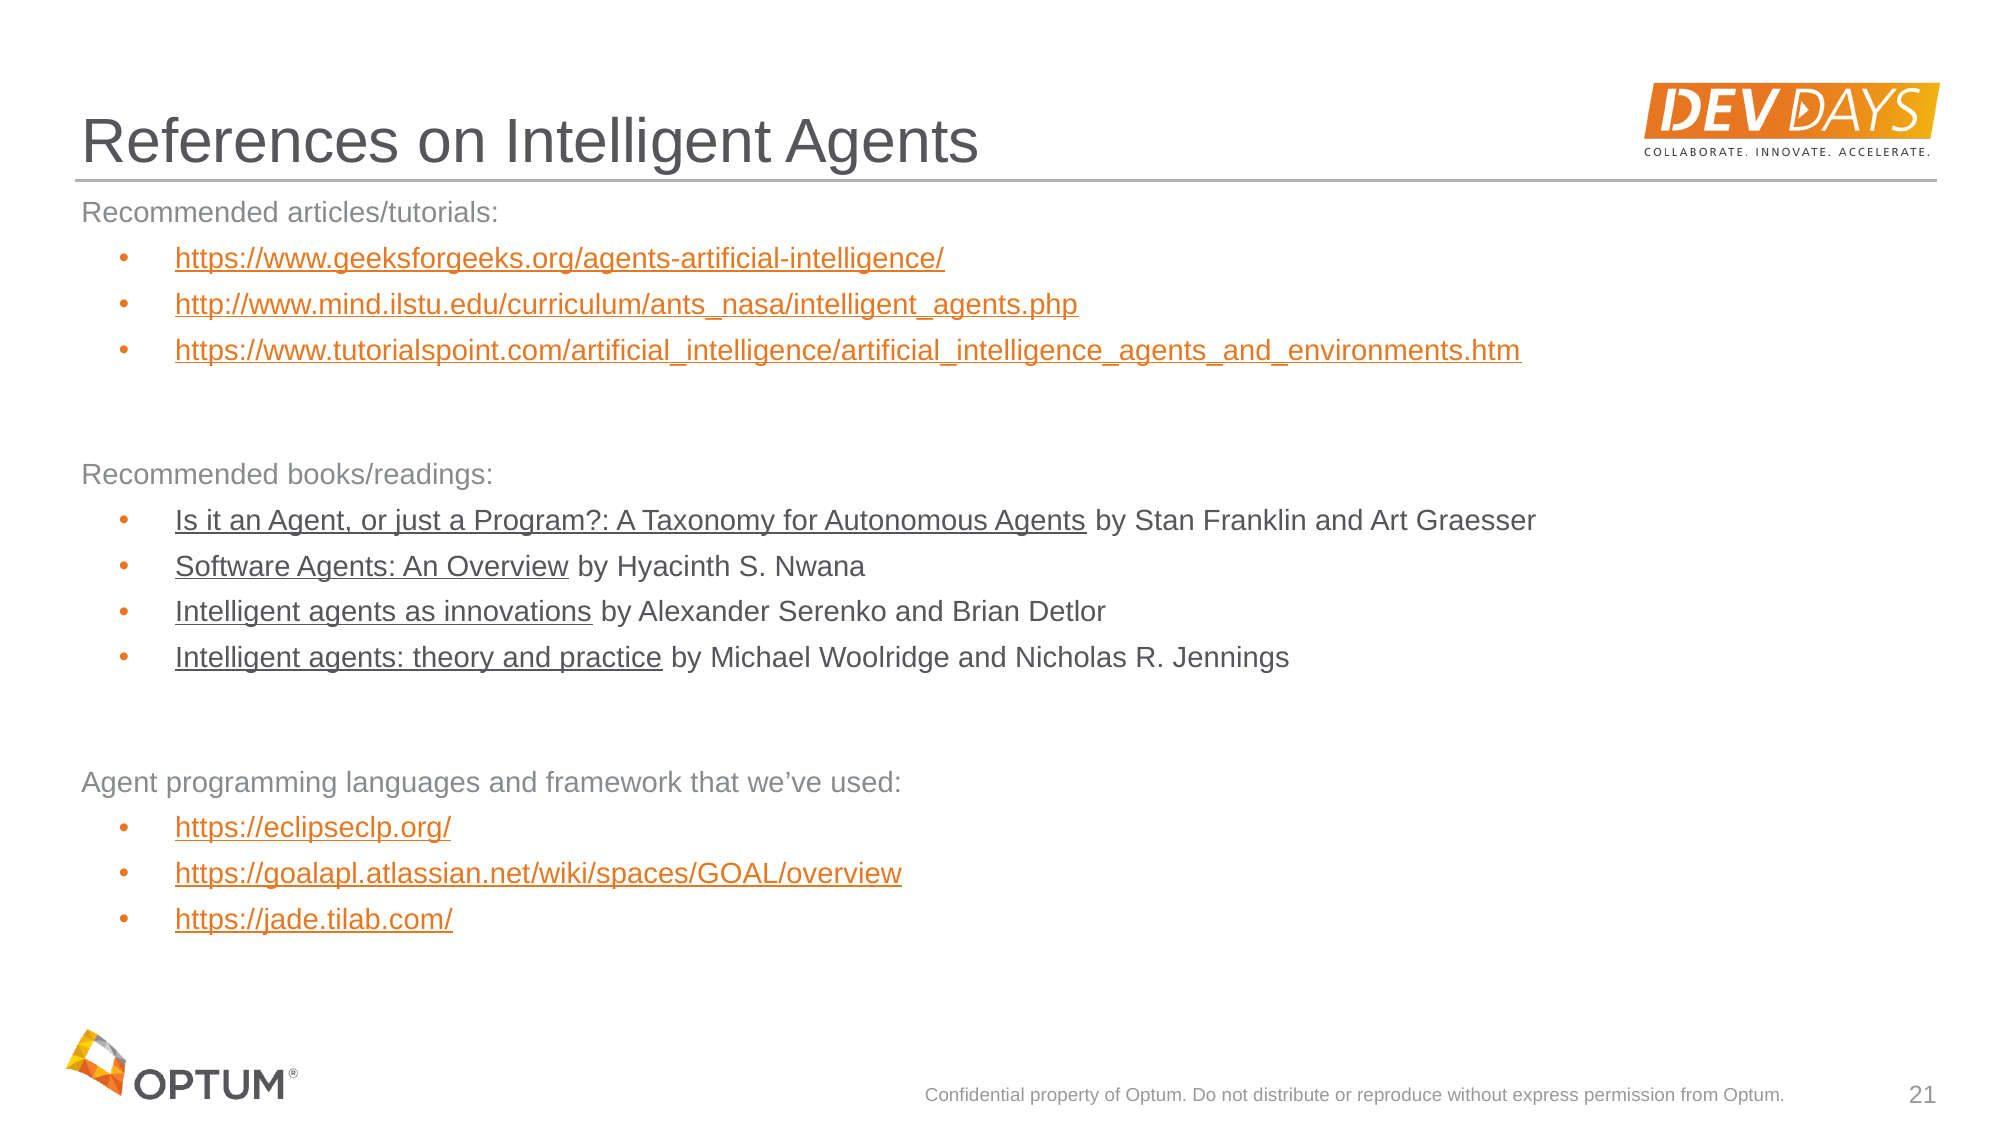

# References on Intelligent Agents
Recommended articles/tutorials:
https://www.geeksforgeeks.org/agents-artificial-intelligence/
http://www.mind.ilstu.edu/curriculum/ants_nasa/intelligent_agents.php
https://www.tutorialspoint.com/artificial_intelligence/artificial_intelligence_agents_and_environments.htm

Recommended books/readings:
Is it an Agent, or just a Program?: A Taxonomy for Autonomous Agents by Stan Franklin and Art Graesser
Software Agents: An Overview by Hyacinth S. Nwana
Intelligent agents as innovations by Alexander Serenko and Brian Detlor
Intelligent agents: theory and practice by Michael Woolridge and Nicholas R. Jennings

Agent programming languages and framework that we’ve used:
https://eclipseclp.org/
https://goalapl.atlassian.net/wiki/spaces/GOAL/overview
https://jade.tilab.com/

Confidential property of Optum. Do not distribute or reproduce without express permission from Optum.
21